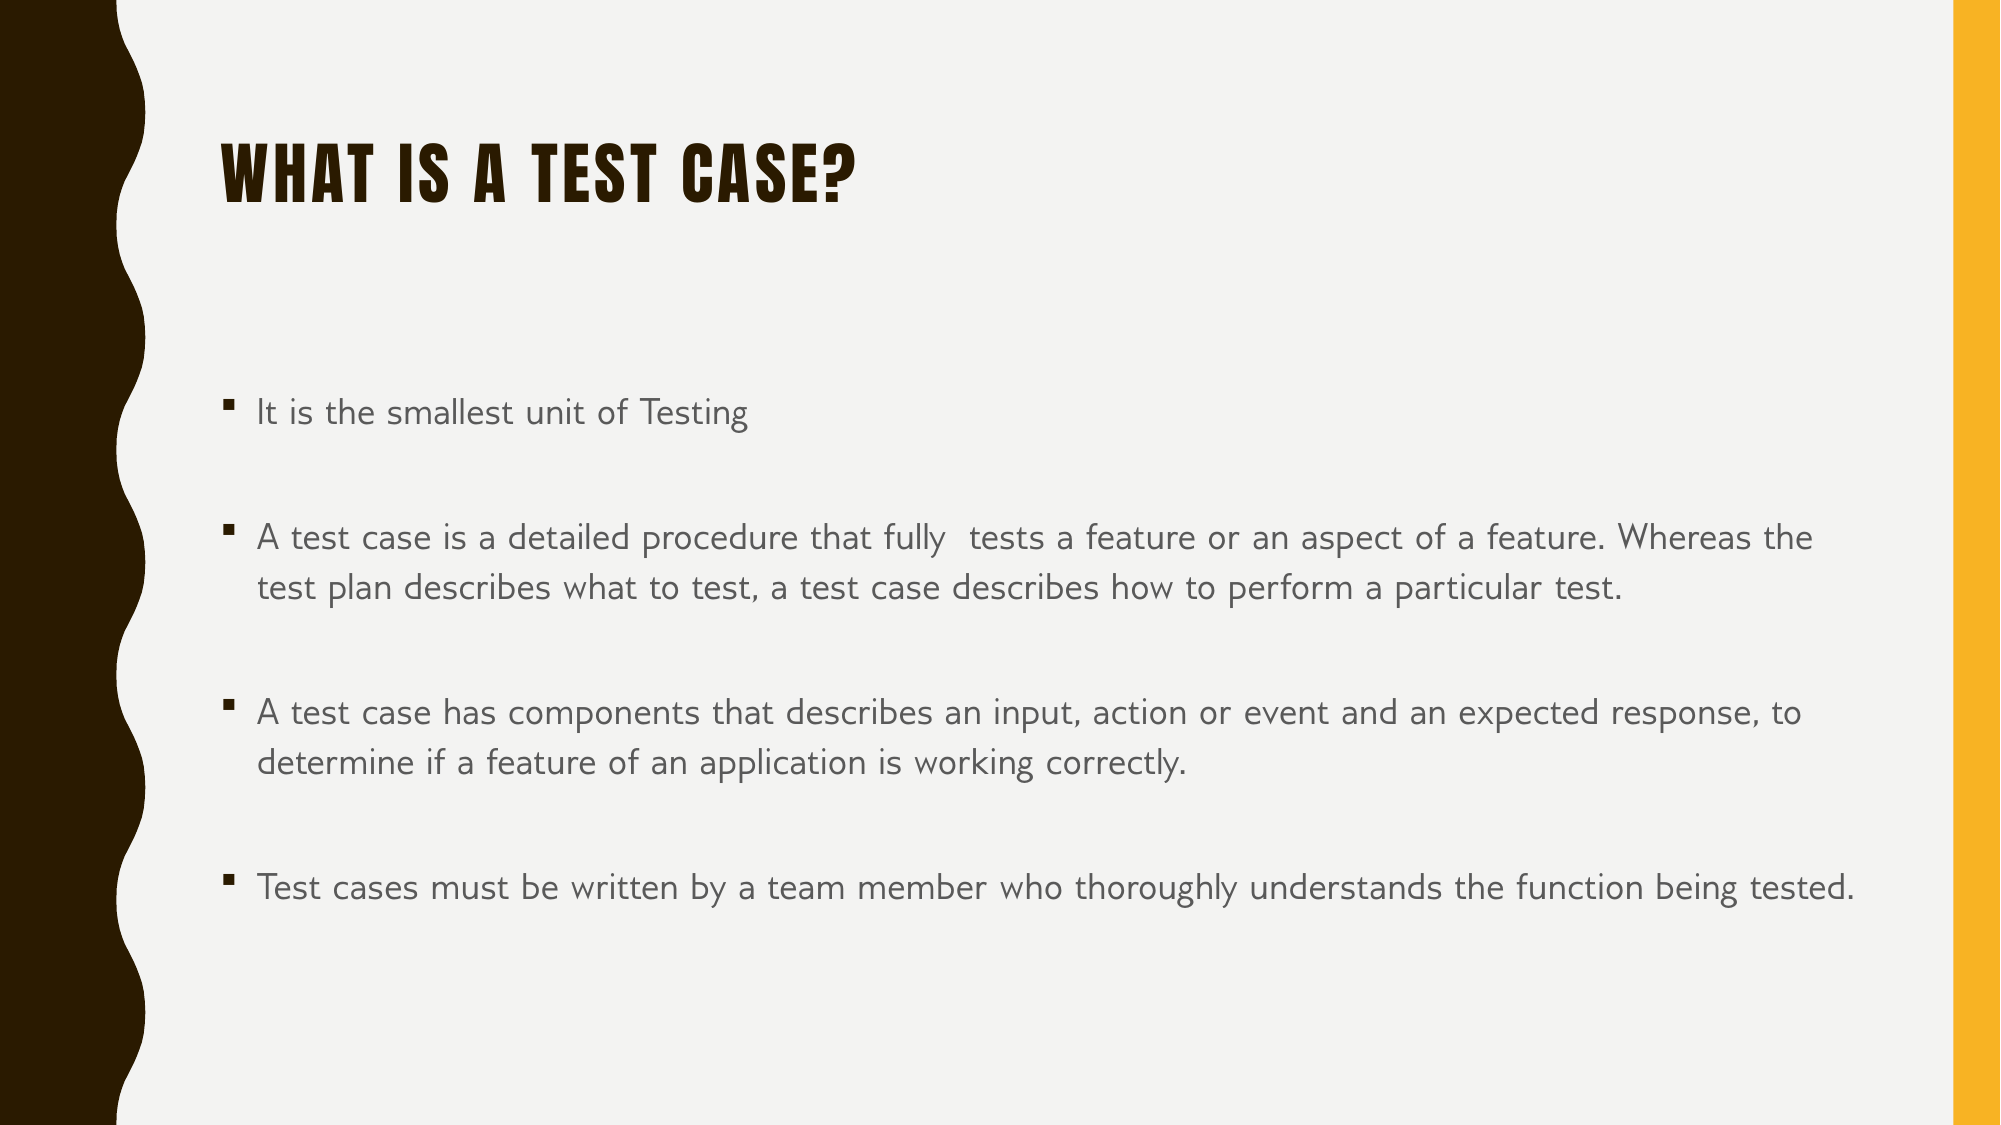

# What is a Test Case?
It is the smallest unit of Testing

A test case is a detailed procedure that fully  tests a feature or an aspect of a feature. Whereas the test plan describes what to test, a test case describes how to perform a particular test.

A test case has components that describes an input, action or event and an expected response, to determine if a feature of an application is working correctly.

Test cases must be written by a team member who thoroughly understands the function being tested.